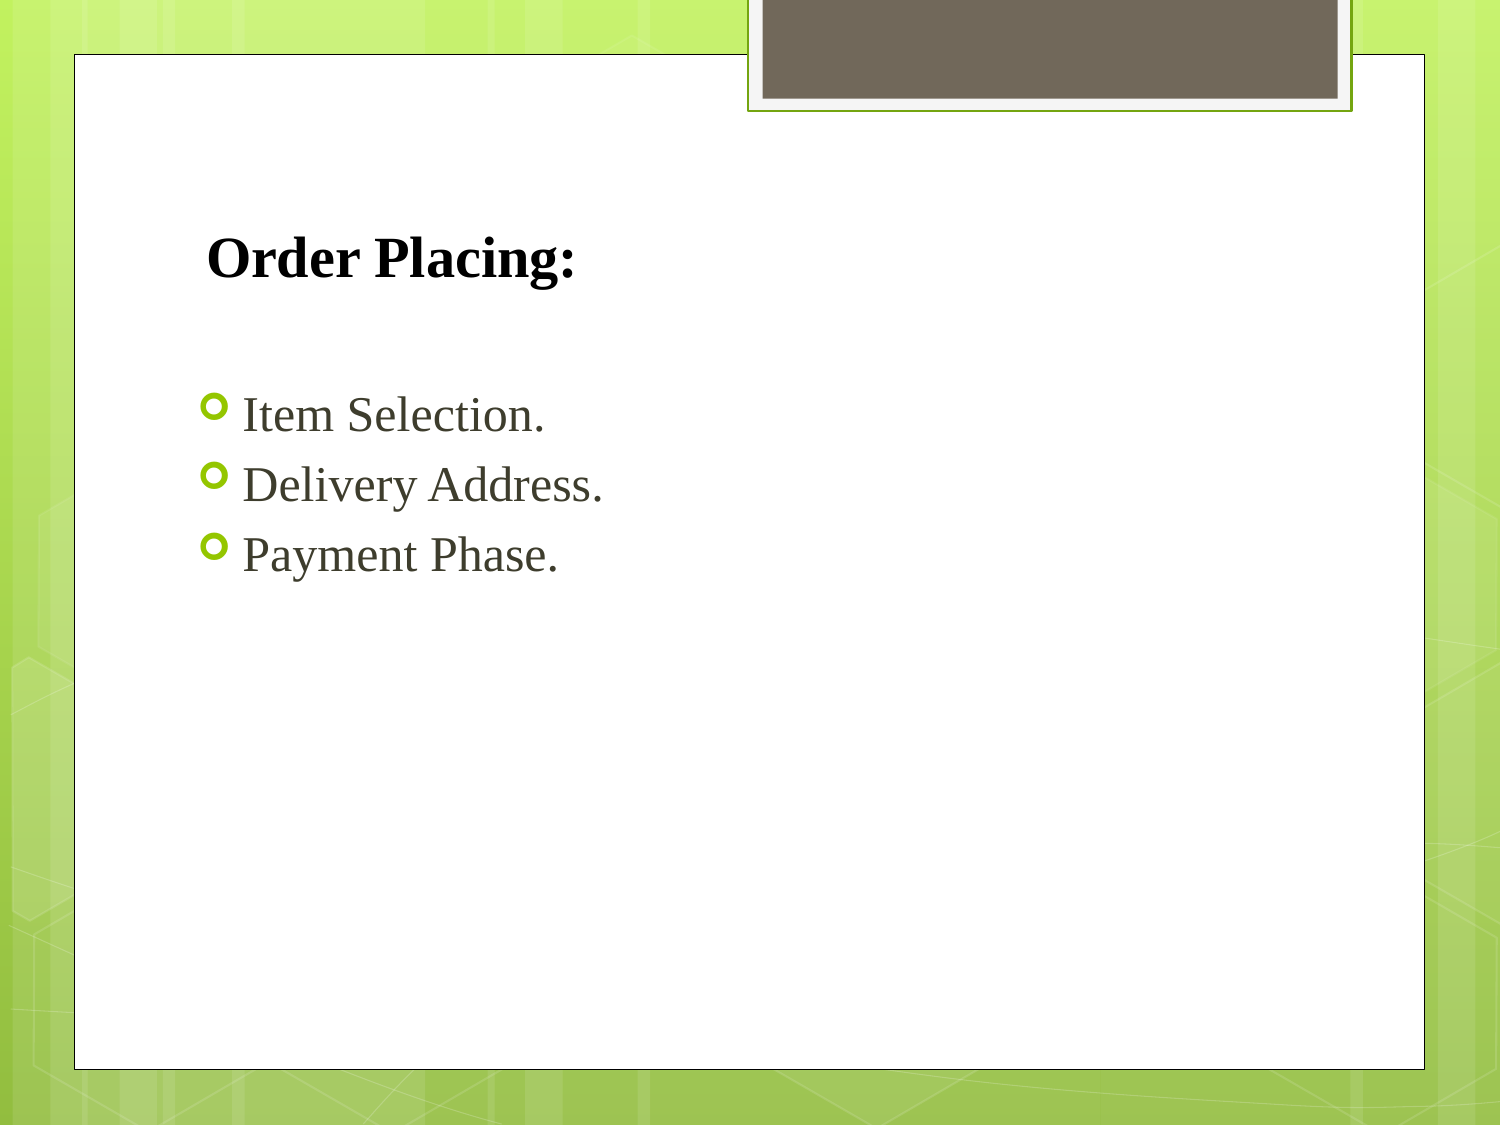

# Order Placing:
Item Selection.
Delivery Address.
Payment Phase.